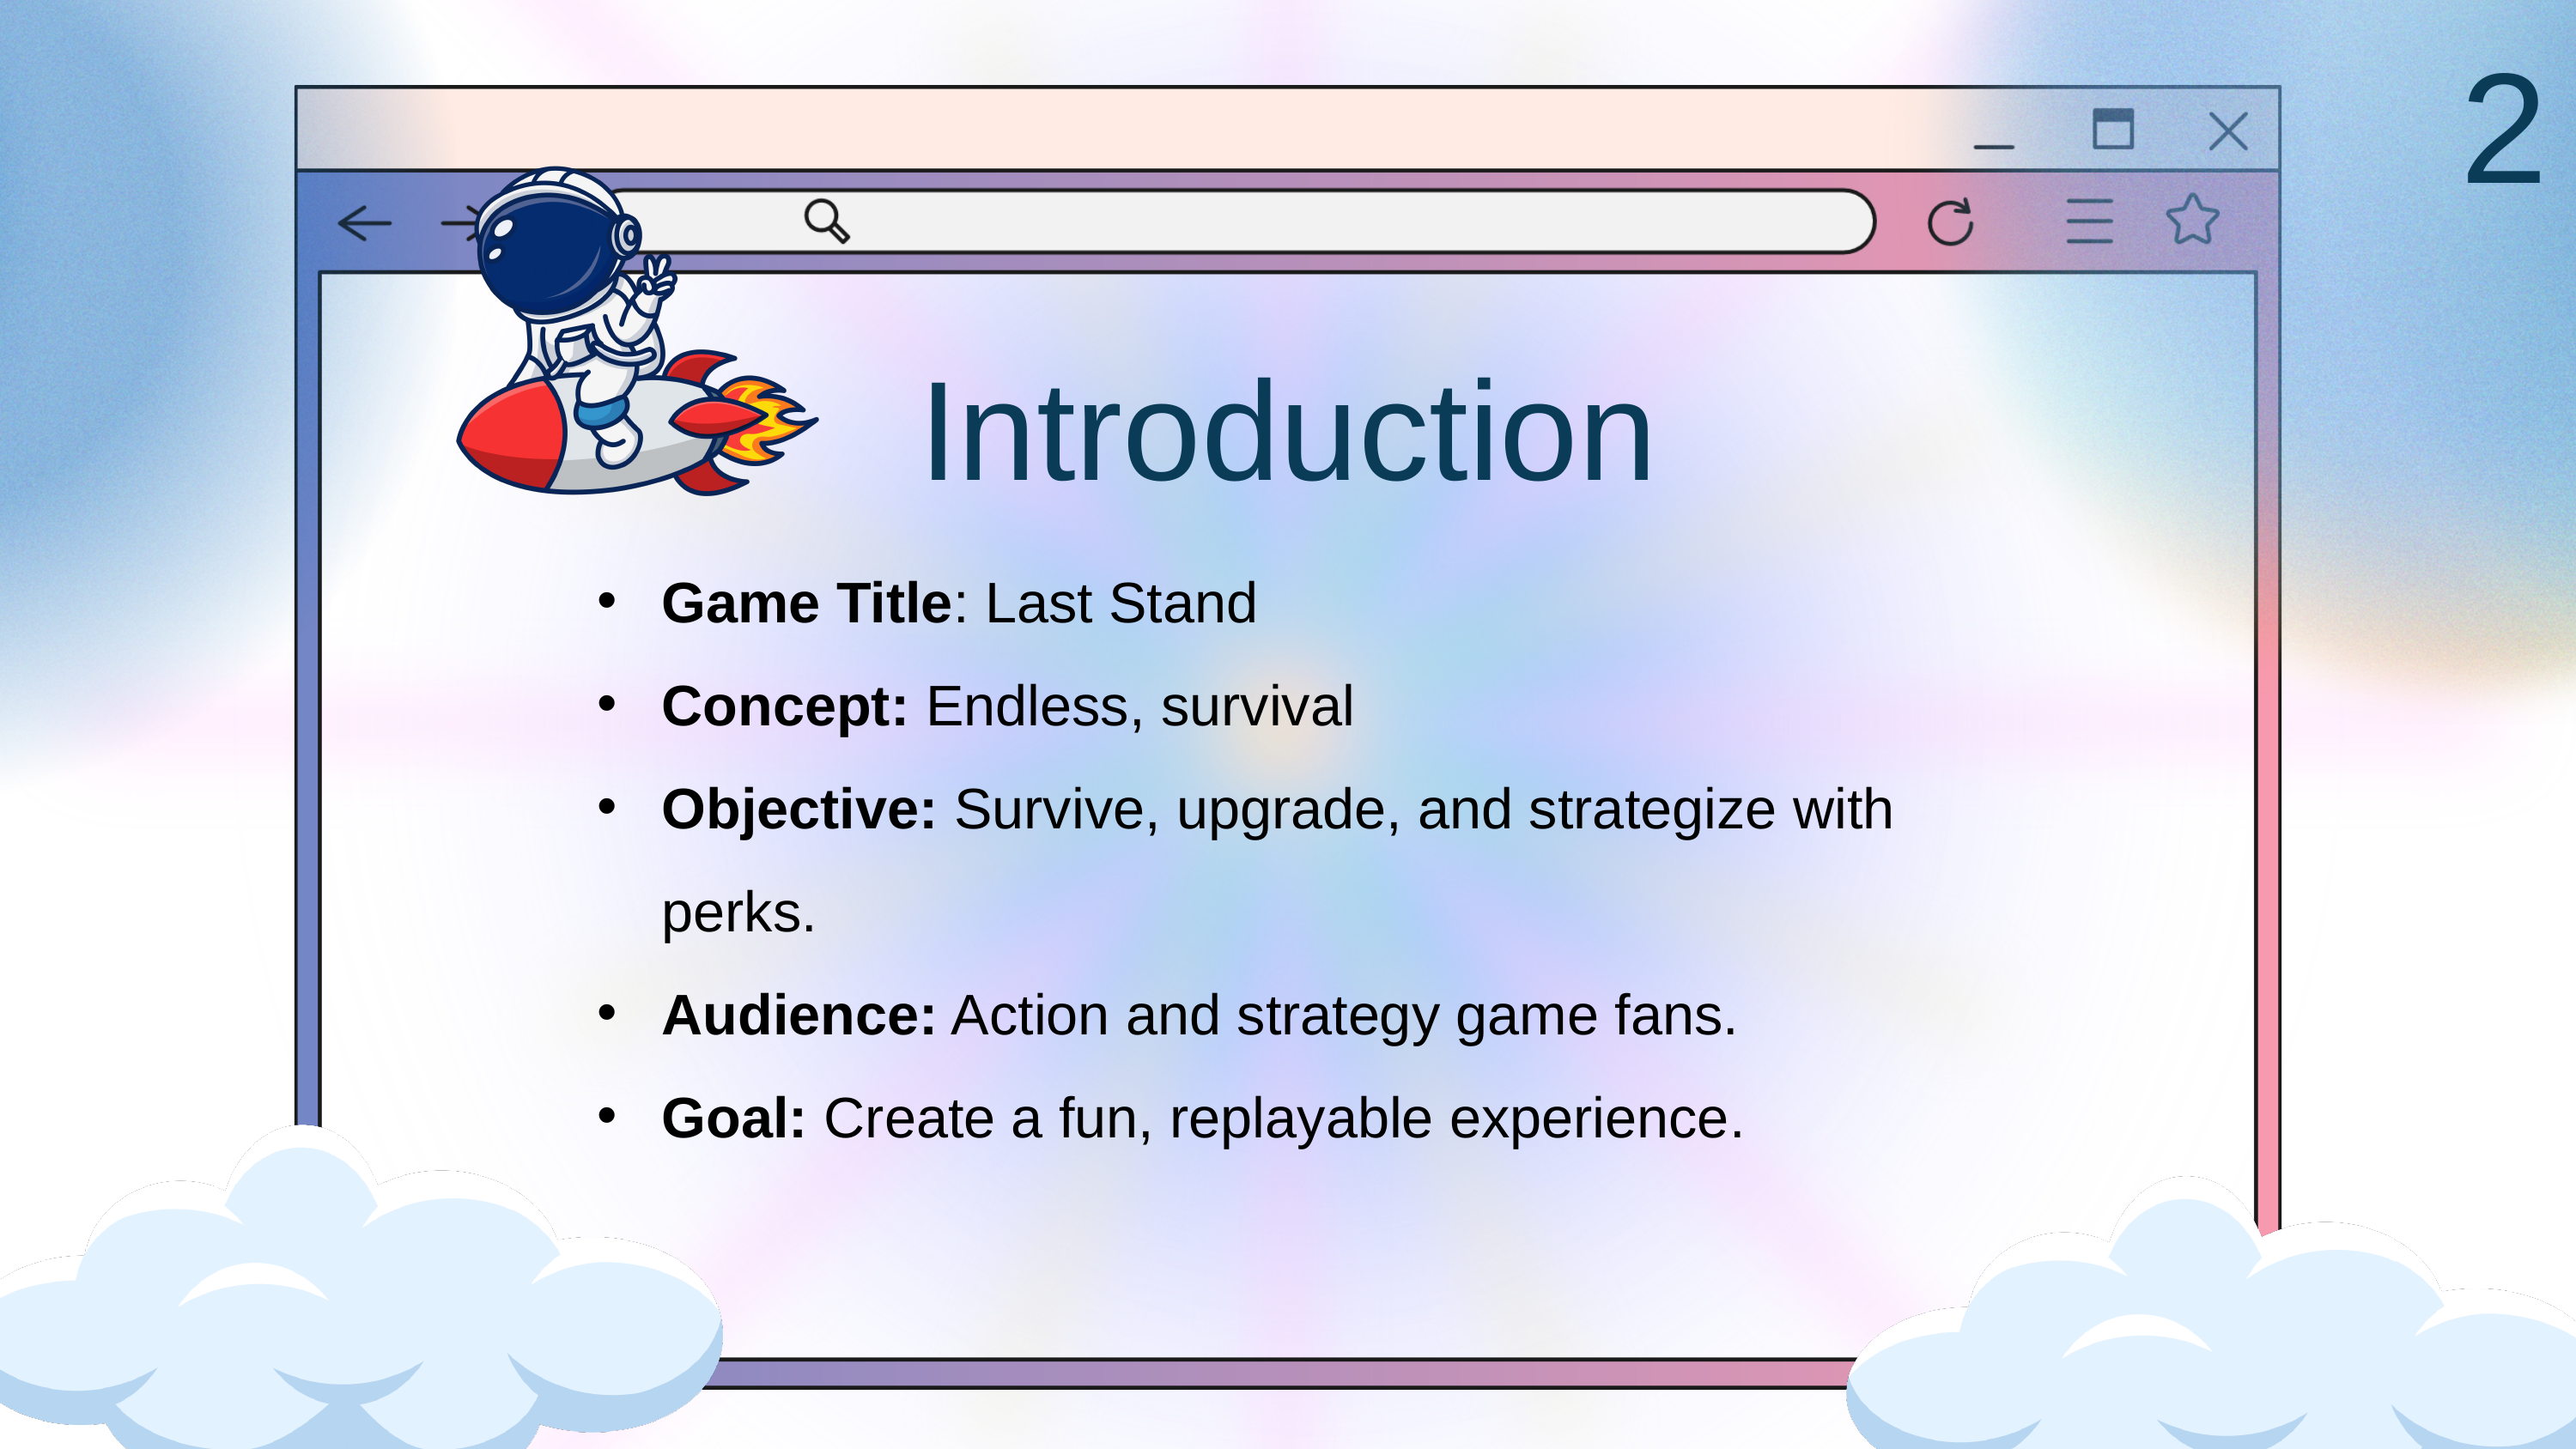

2

Introduction
Game Title: Last Stand
Concept: Endless, survival
Objective: Survive, upgrade, and strategize with perks.
Audience: Action and strategy game fans.
Goal: Create a fun, replayable experience.